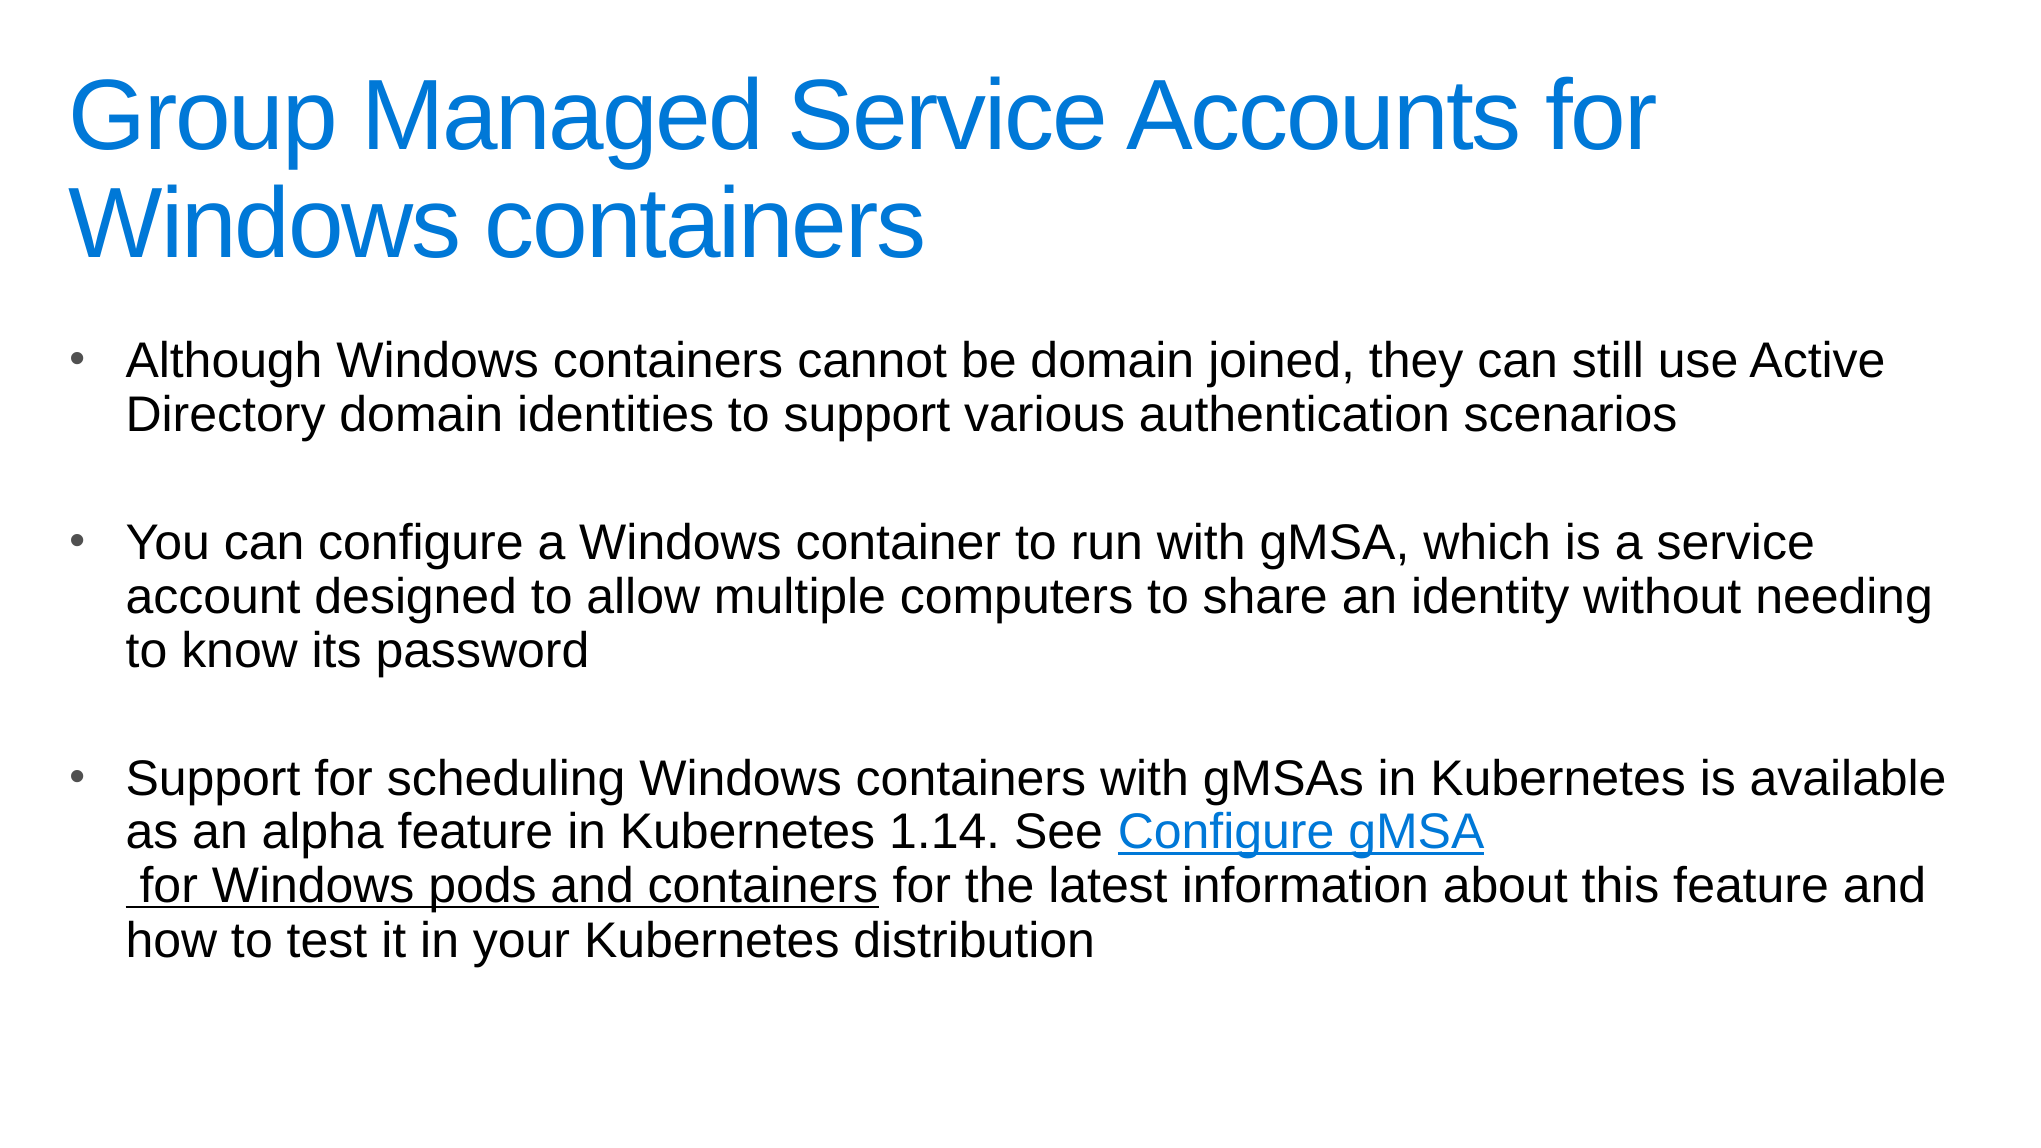

# Group Managed Service Accounts for Windows containers
Although Windows containers cannot be domain joined, they can still use Active Directory domain identities to support various authentication scenarios

You can configure a Windows container to run with gMSA, which is a service account designed to allow multiple computers to share an identity without needing to know its password

Support for scheduling Windows containers with gMSAs in Kubernetes is available as an alpha feature in Kubernetes 1.14. See Configure gMSA for Windows pods and containers for the latest information about this feature and how to test it in your Kubernetes distribution